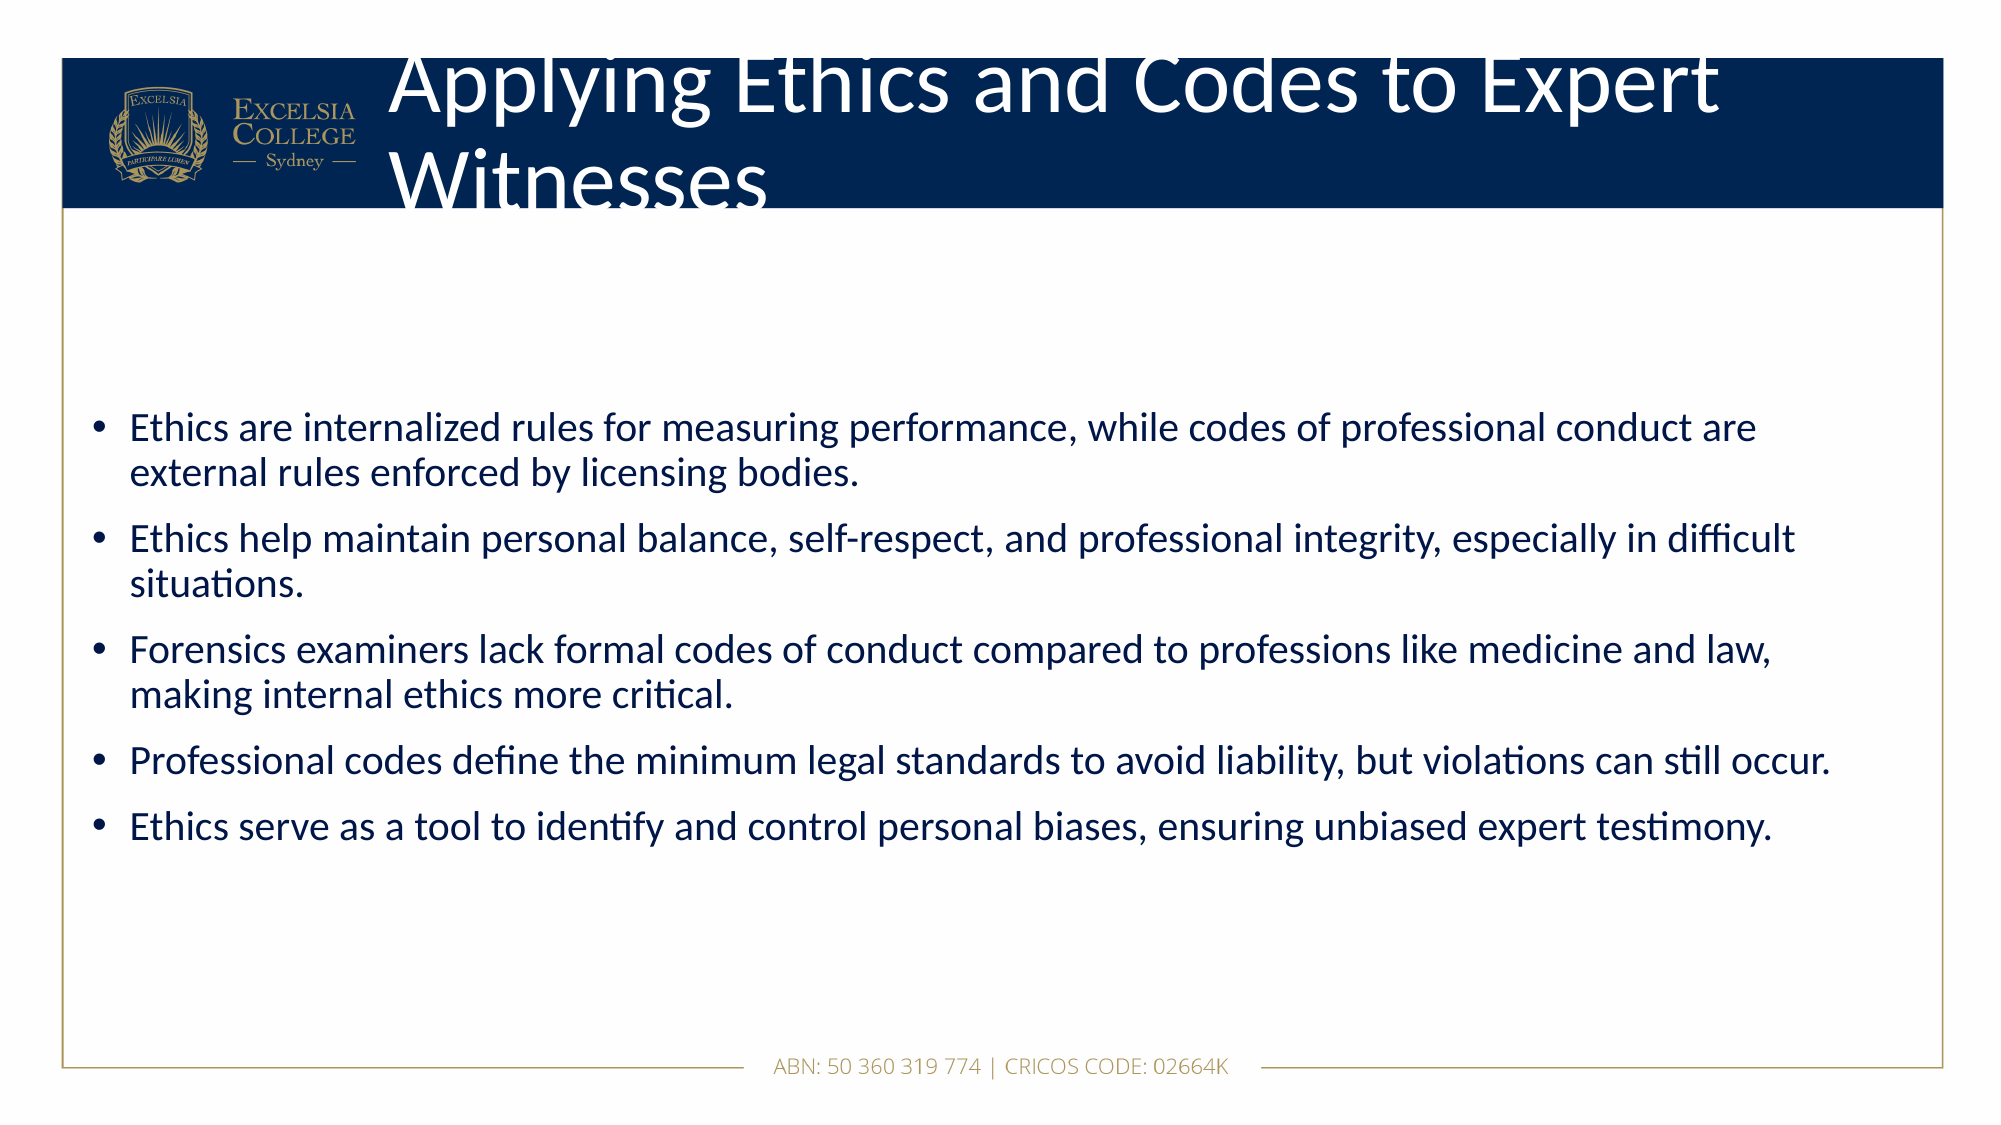

# Applying Ethics and Codes to Expert Witnesses
Ethics are internalized rules for measuring performance, while codes of professional conduct are external rules enforced by licensing bodies.
Ethics help maintain personal balance, self-respect, and professional integrity, especially in difficult situations.
Forensics examiners lack formal codes of conduct compared to professions like medicine and law, making internal ethics more critical.
Professional codes define the minimum legal standards to avoid liability, but violations can still occur.
Ethics serve as a tool to identify and control personal biases, ensuring unbiased expert testimony.